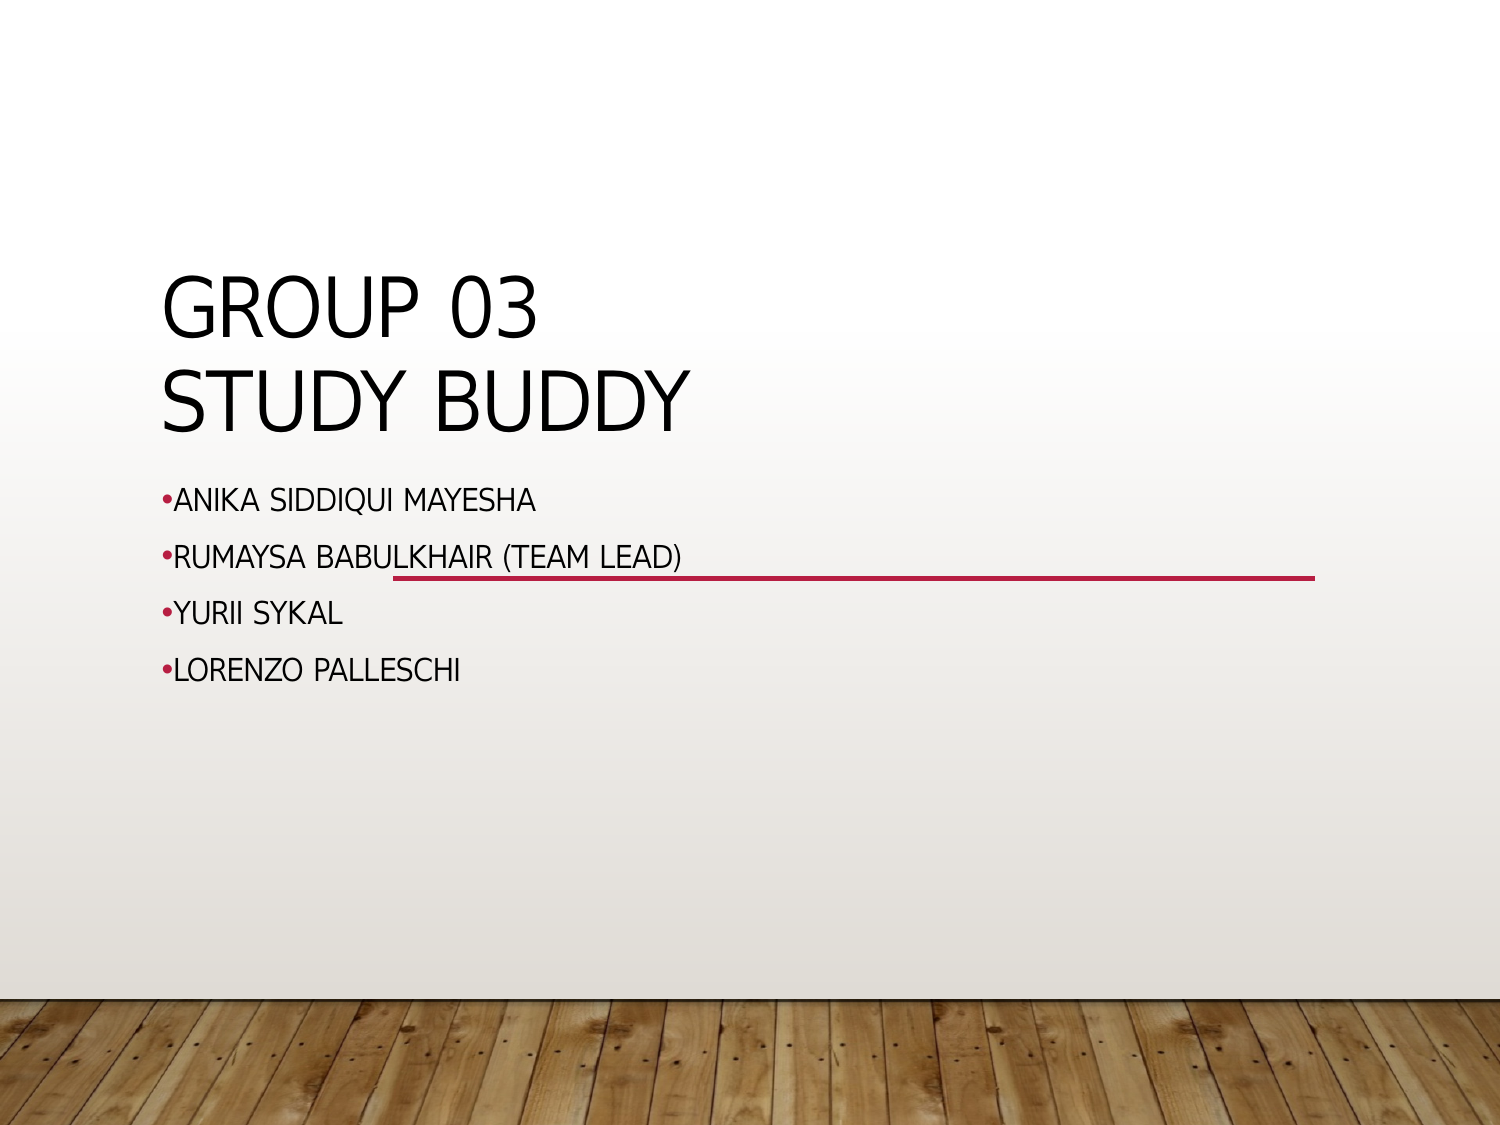

# Group 03 Study Buddy
Anika Siddiqui Mayesha
Rumaysa Babulkhair (Team Lead)
Yurii Sykal
Lorenzo Palleschi